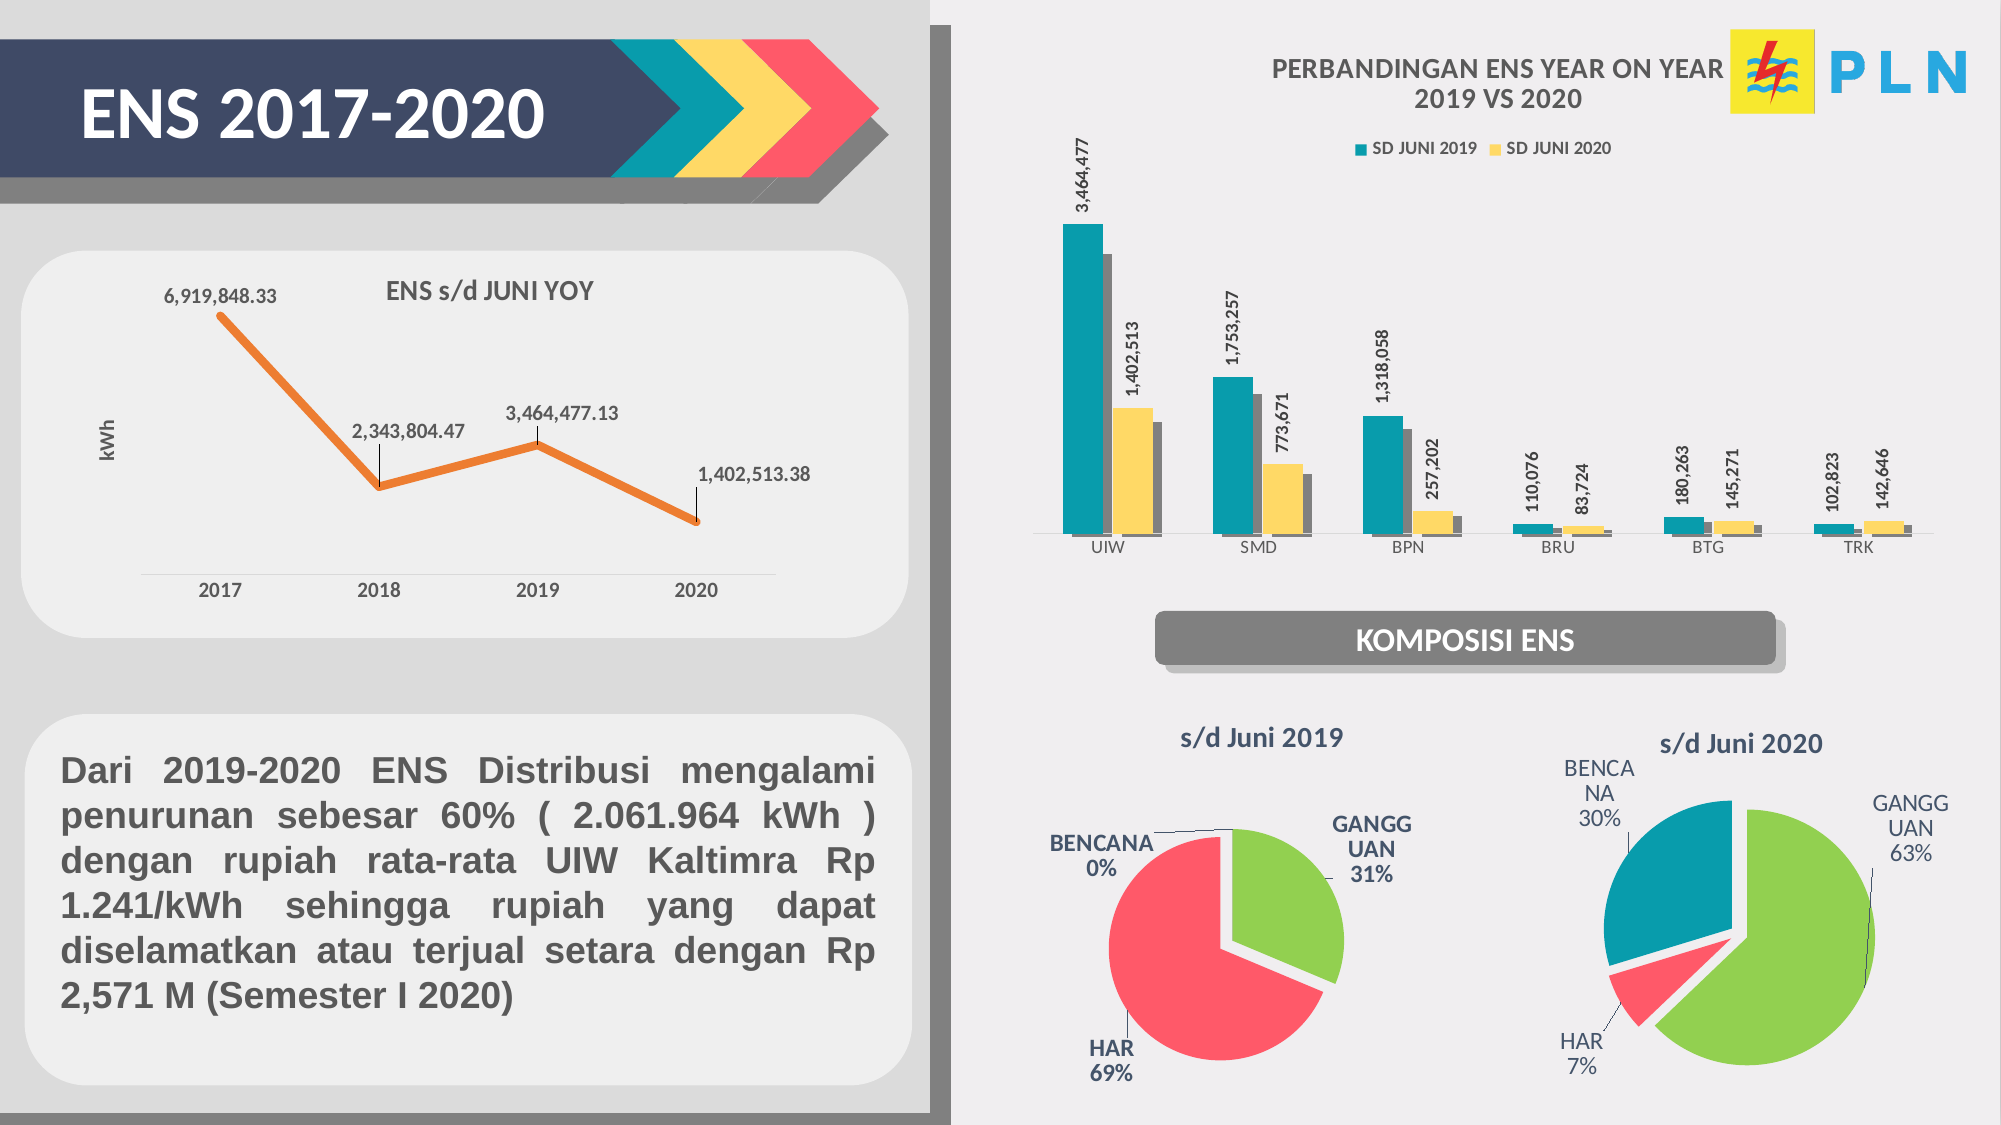

### Chart: PERBANDINGAN ENS YEAR ON YEAR
2019 VS 2020

| Category |  |  |
|---|---|---|
| UIW | 3464477.13 | 1402513.38 |
| SMD | 1753256.72 | 773670.87 |
| BPN | 1318057.85 | 257201.85 |
| BRU | 110076.04 | 83723.99 |
| BTG | 180263.18 | 145270.91 |
| TRK | 102823.33 | 142645.77 |
ENS 2017-2020

### Chart

| Category |  |  |
|---|---|---|
| UIW | 3464477.13 | 1402513.38 |
| SMD | 1753256.72 | 773670.87 |
| BPN | 1318057.85 | 257201.85 |
| BRU | 110076.04 | 83723.99 |
| BTG | 180263.18 | 145270.91 |
| TRK | 102823.33 | 142645.77 |

### Chart

| Category |  |
|---|---|
| 2017 | 6919848.33 |
| 2018 | 2343804.47 |
| 2019 | 3464477.13 |
| 2020 | 1402513.38 |
KOMPOSISI ENS
KOMPOSISI SAIDI

### Chart: s/d Juni 2020

| Category |  |
|---|---|
| UNPLANNED | 881781.0 |
| PLANNED | 103940.0 |
| BENCANA ALAM | 416793.0 |

### Chart: s/d Juni 2019

| Category |  |
|---|---|
| GANGGUAN | 412937.62 |
| HAR | 905119.84 |
| BENCANA | 0.39 |
Dari 2019-2020 ENS Distribusi mengalami penurunan sebesar 60% ( 2.061.964 kWh ) dengan rupiah rata-rata UIW Kaltimra Rp 1.241/kWh sehingga rupiah yang dapat diselamatkan atau terjual setara dengan Rp 2,571 M (Semester I 2020)